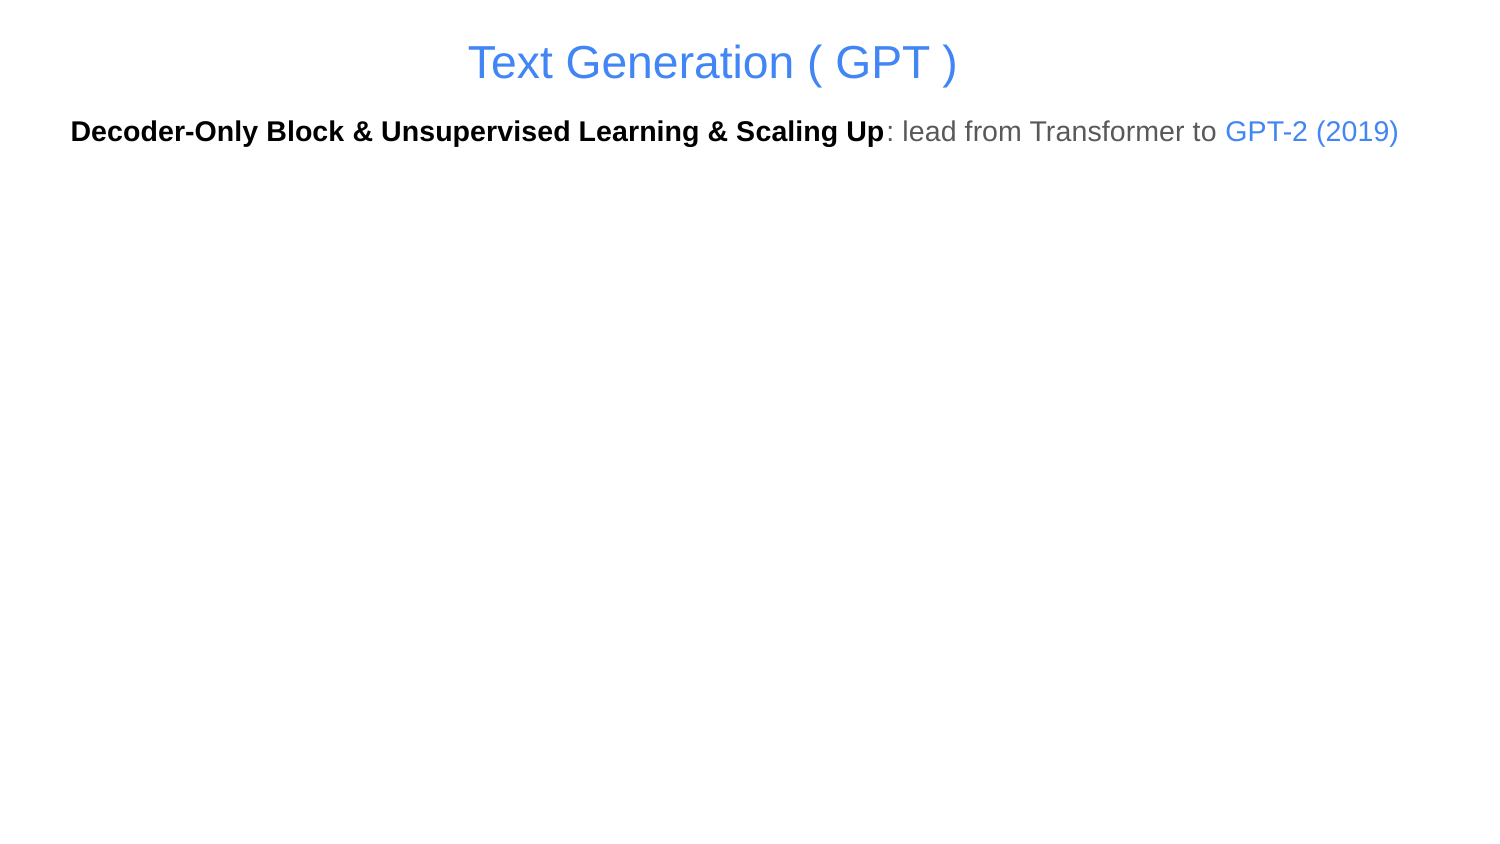

# Text Generation ( GPT )
Decoder-Only Block & Unsupervised Learning & Scaling Up: lead from Transformer to GPT-2 (2019)